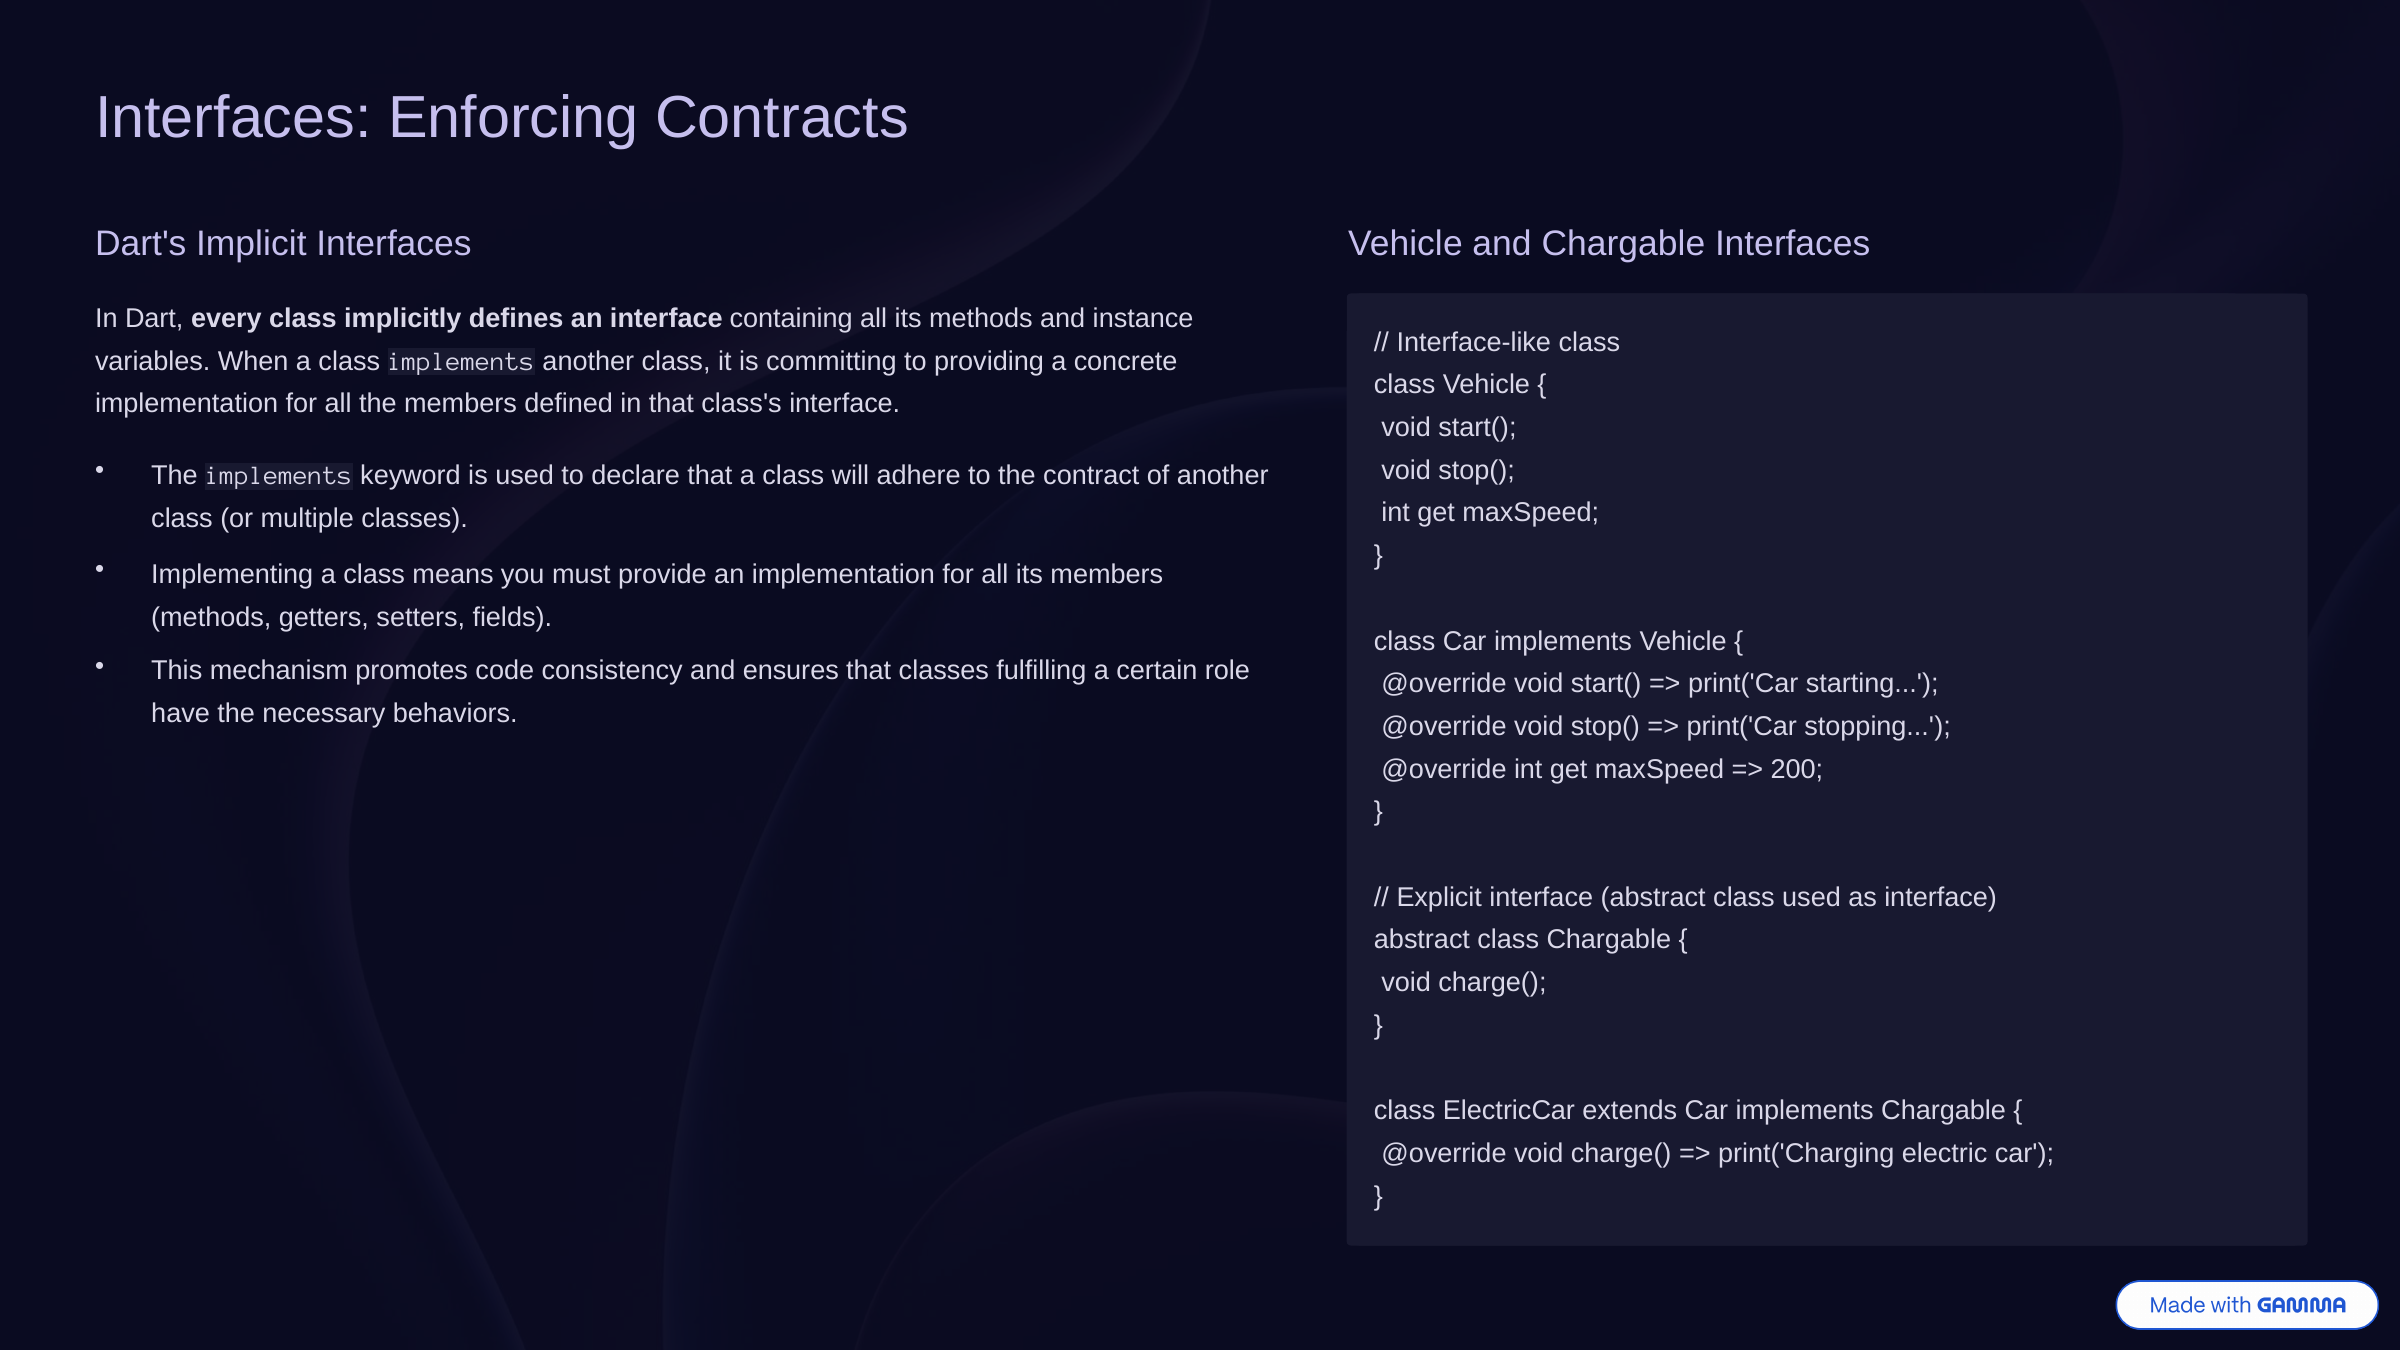

Interfaces: Enforcing Contracts
Dart's Implicit Interfaces
Vehicle and Chargable Interfaces
In Dart, every class implicitly defines an interface containing all its methods and instance variables. When a class implements another class, it is committing to providing a concrete implementation for all the members defined in that class's interface.

// Interface-like class
class Vehicle {
 void start();
 void stop();
 int get maxSpeed;
}

class Car implements Vehicle {
 @override void start() => print('Car starting...');
 @override void stop() => print('Car stopping...');
 @override int get maxSpeed => 200;
}

// Explicit interface (abstract class used as interface)
abstract class Chargable {
 void charge();
}

class ElectricCar extends Car implements Chargable {
 @override void charge() => print('Charging electric car');
}
The implements keyword is used to declare that a class will adhere to the contract of another class (or multiple classes).
Implementing a class means you must provide an implementation for all its members (methods, getters, setters, fields).
This mechanism promotes code consistency and ensures that classes fulfilling a certain role have the necessary behaviors.